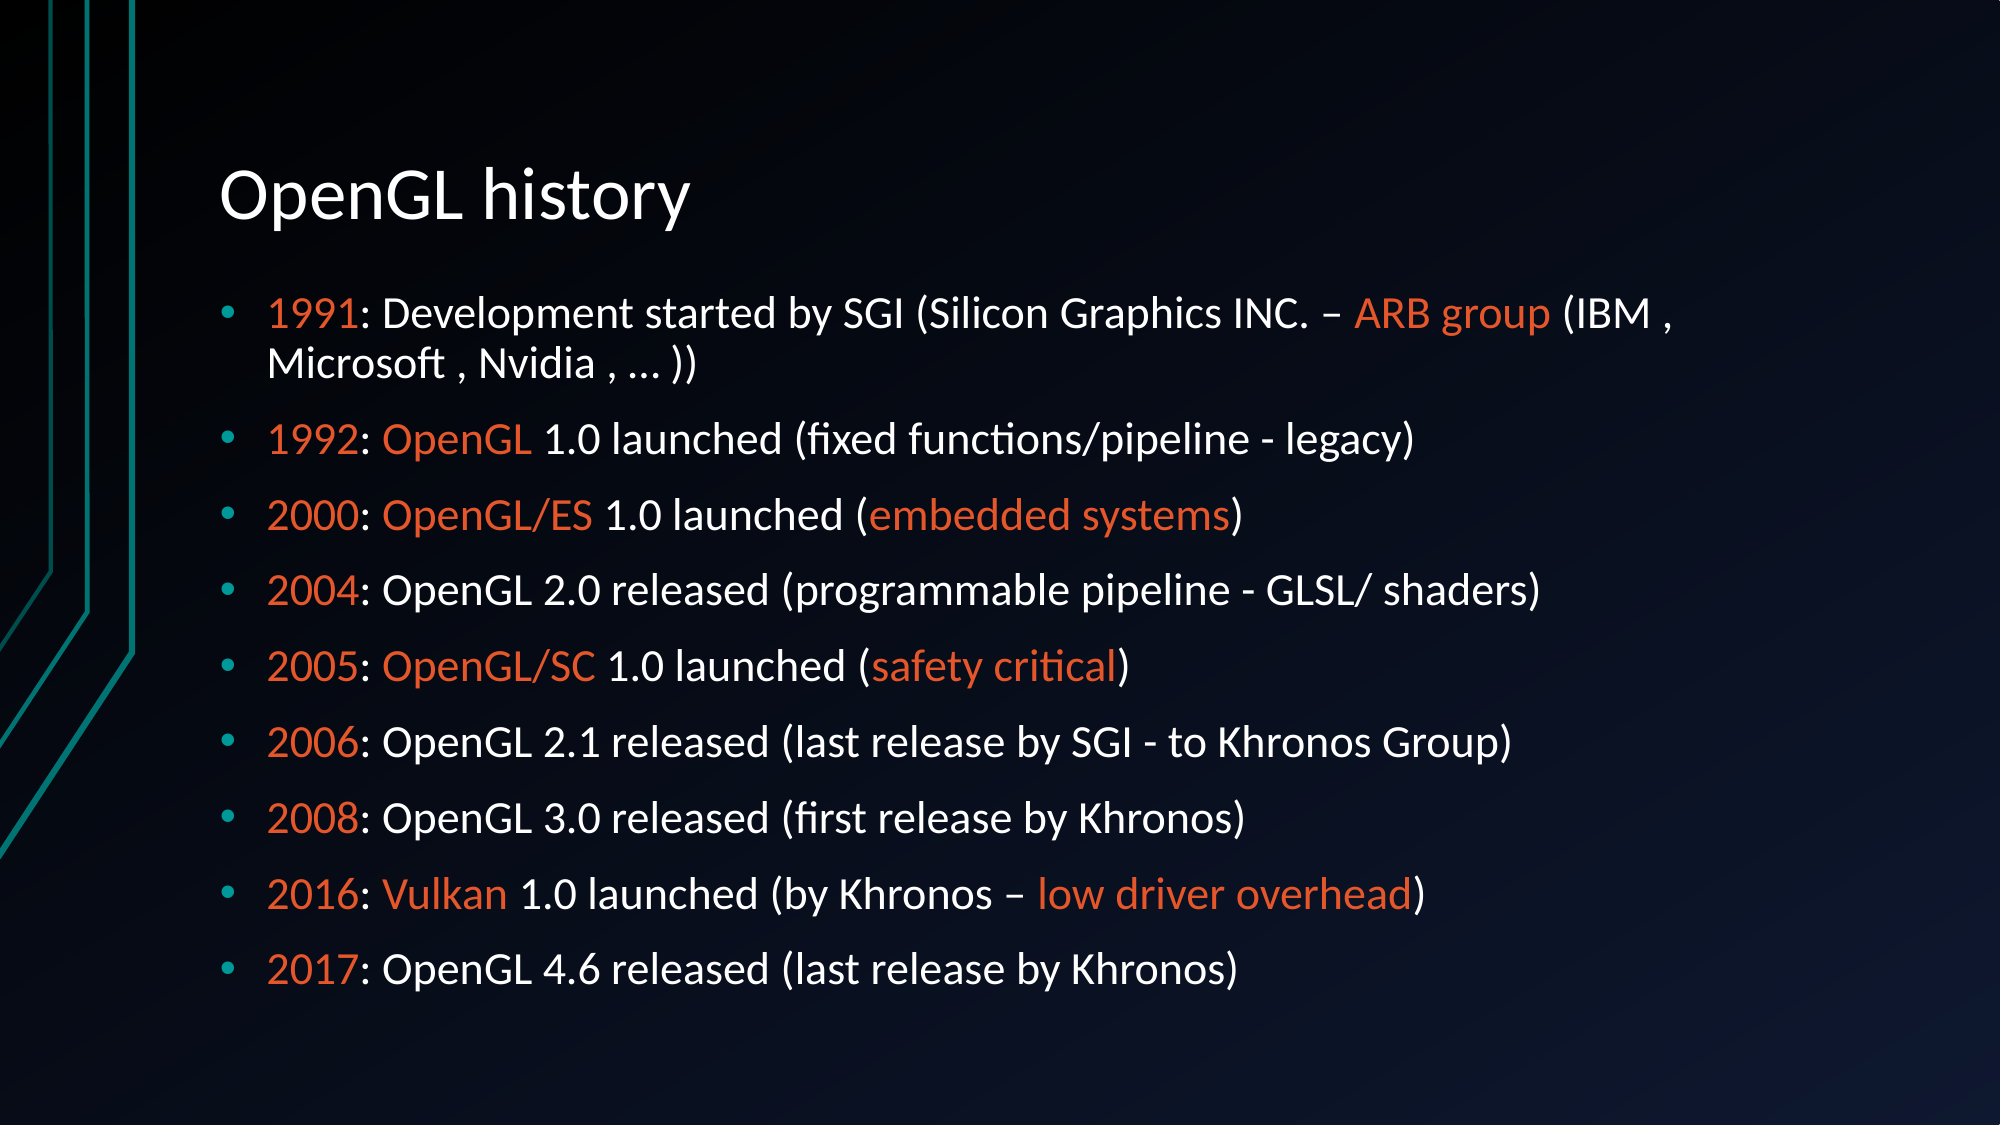

# OpenGL history
1991: Development started by SGI (Silicon Graphics INC. – ARB group (IBM , Microsoft , Nvidia , … ))
1992: OpenGL 1.0 launched (fixed functions/pipeline - legacy)
2000: OpenGL/ES 1.0 launched (embedded systems)
2004: OpenGL 2.0 released (programmable pipeline - GLSL/ shaders)
2005: OpenGL/SC 1.0 launched (safety critical)
2006: OpenGL 2.1 released (last release by SGI - to Khronos Group)
2008: OpenGL 3.0 released (first release by Khronos)
2016: Vulkan 1.0 launched (by Khronos – low driver overhead)
2017: OpenGL 4.6 released (last release by Khronos)